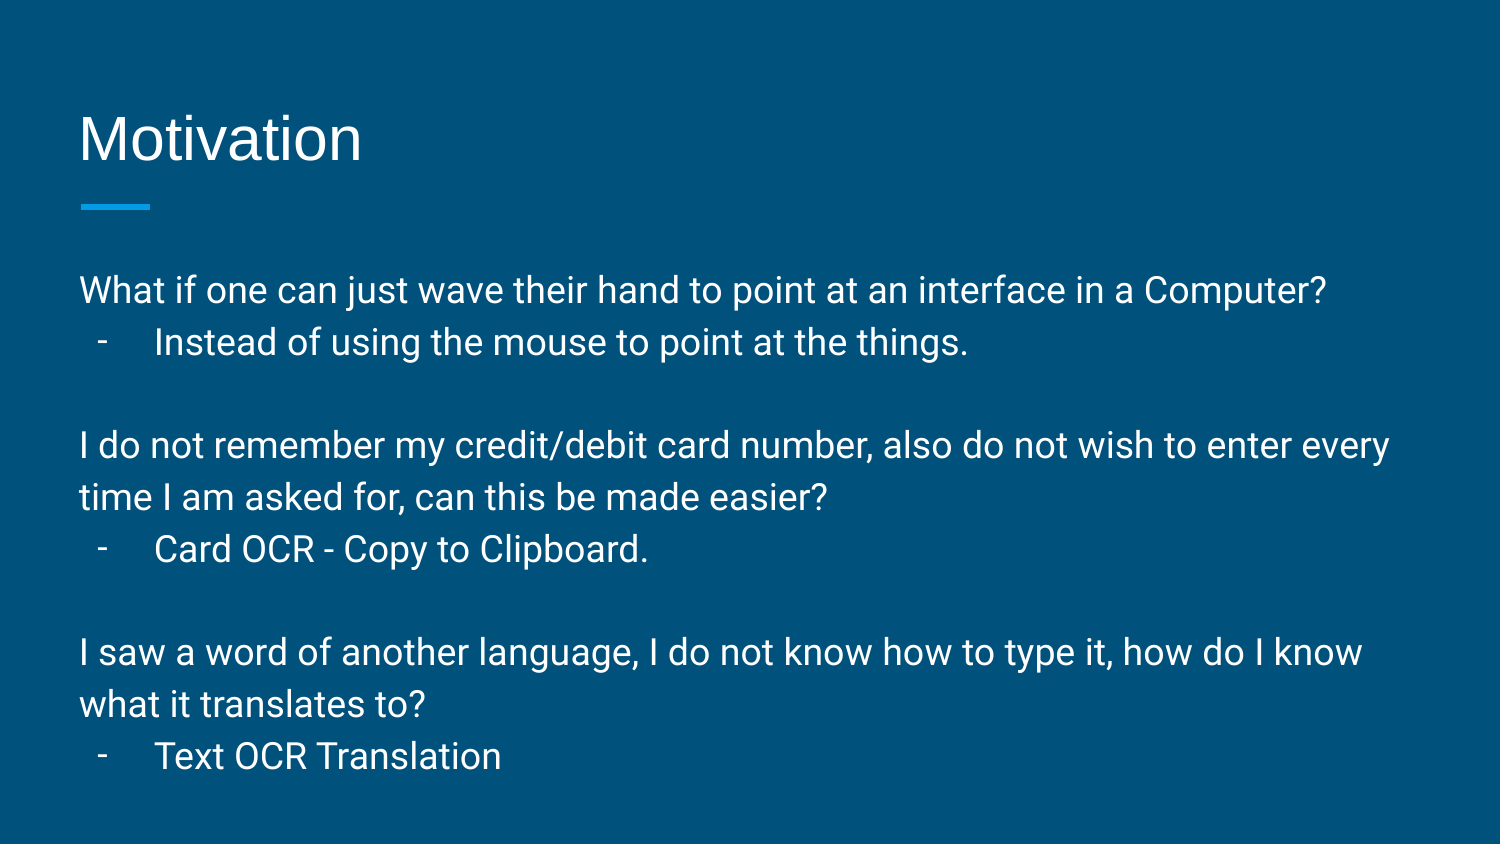

# Motivation
What if one can just wave their hand to point at an interface in a Computer?
Instead of using the mouse to point at the things.

I do not remember my credit/debit card number, also do not wish to enter every time I am asked for, can this be made easier?
Card OCR - Copy to Clipboard.

I saw a word of another language, I do not know how to type it, how do I know what it translates to?
Text OCR Translation